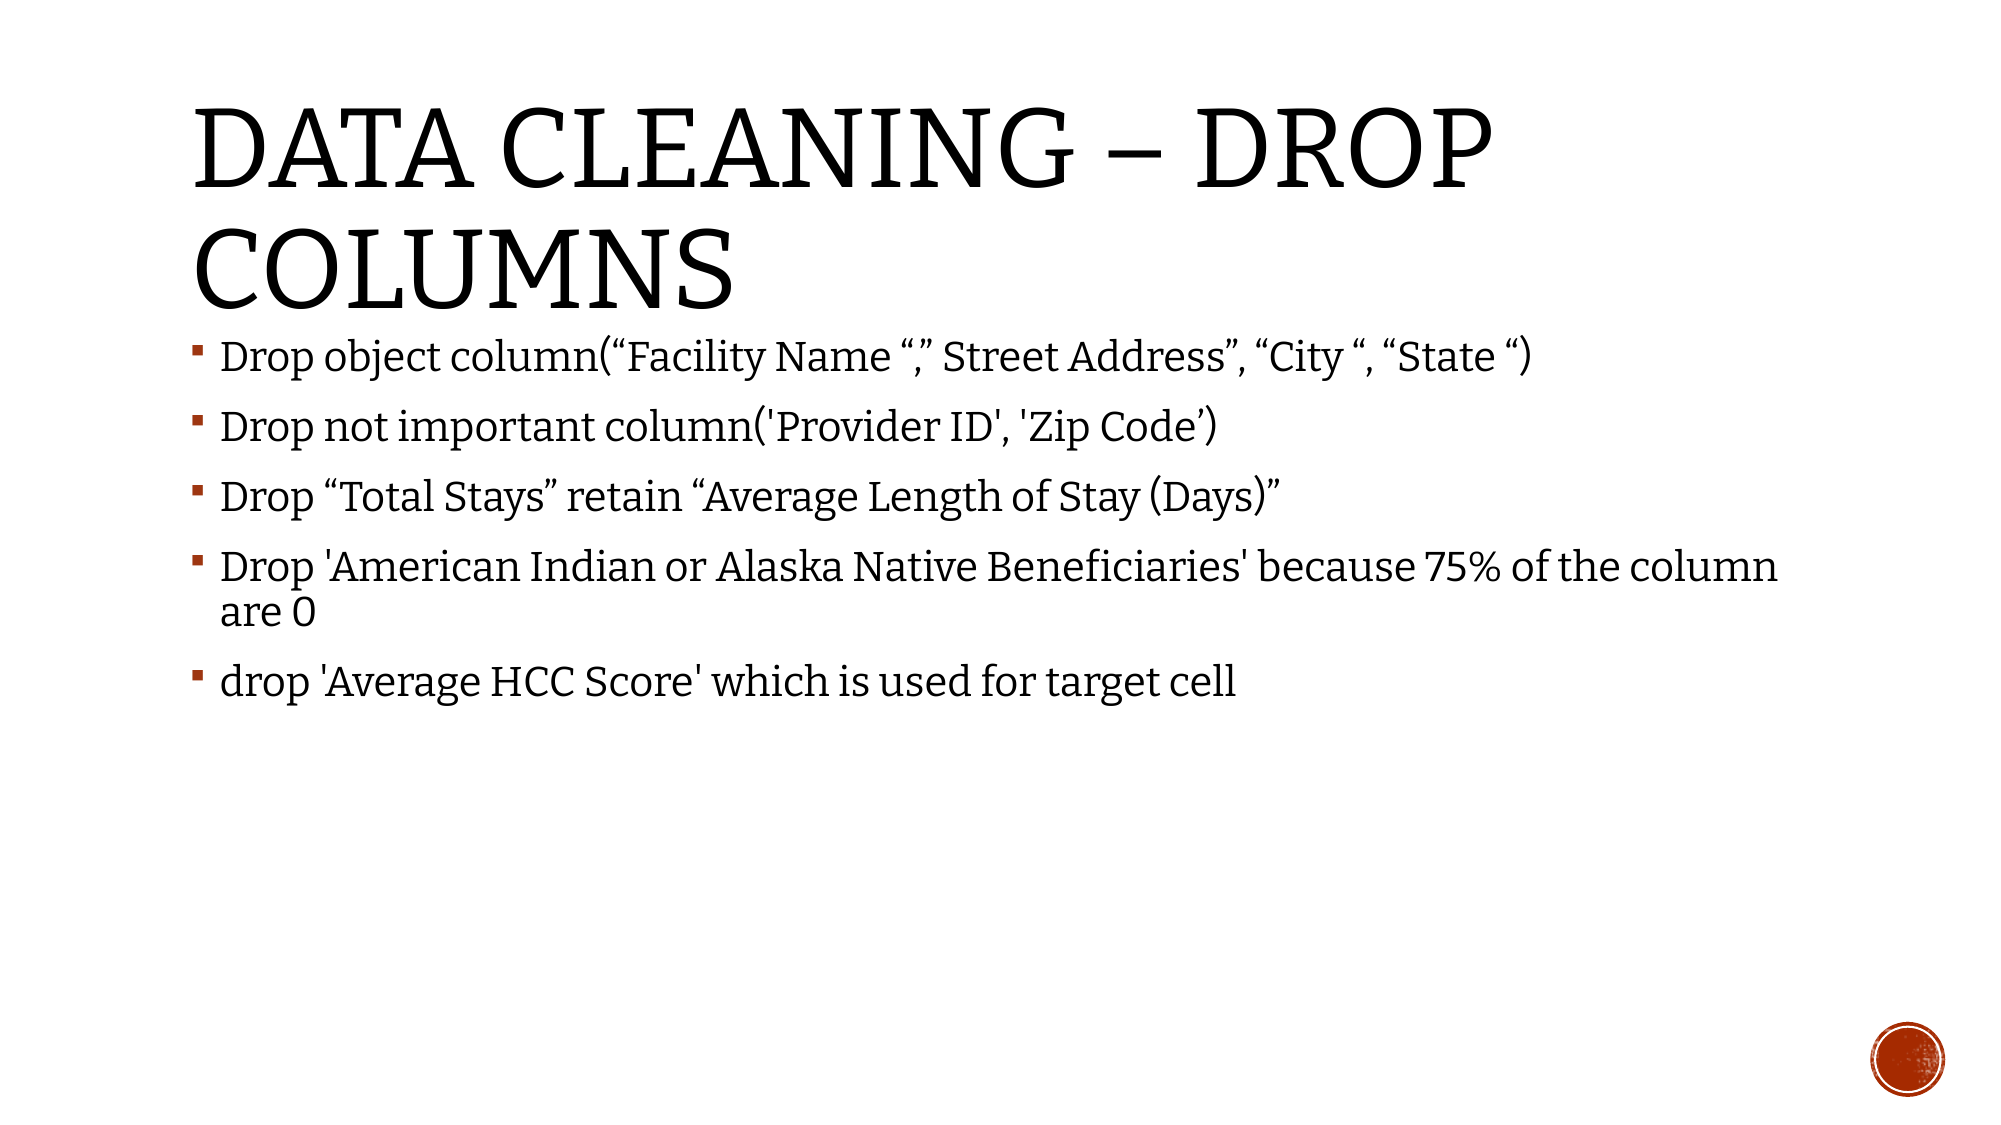

# Data cleaning – drop columns
Drop object column(“Facility Name “,” Street Address”, “City “, “State “)
Drop not important column('Provider ID', 'Zip Code’)
Drop “Total Stays” retain “Average Length of Stay (Days)”
Drop 'American Indian or Alaska Native Beneficiaries' because 75% of the column are 0
drop 'Average HCC Score' which is used for target cell